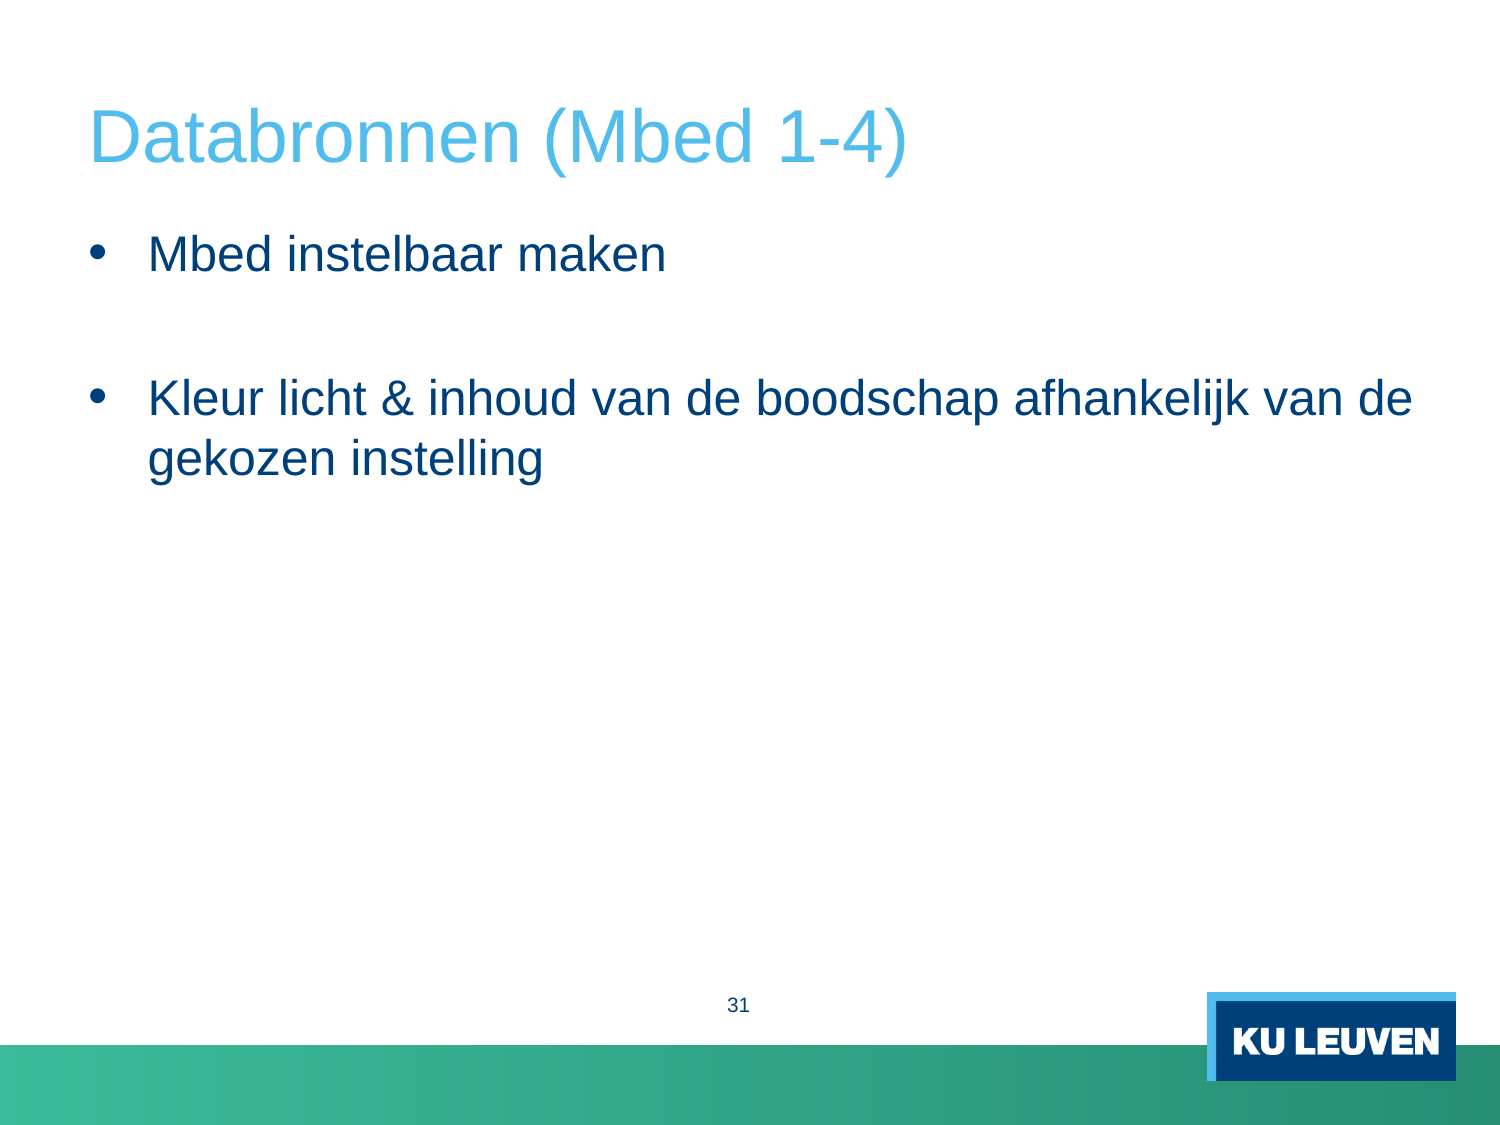

# Databronnen (Mbed 1-4)
Mbed instelbaar maken

Kleur licht & inhoud van de boodschap afhankelijk van de gekozen instelling

31